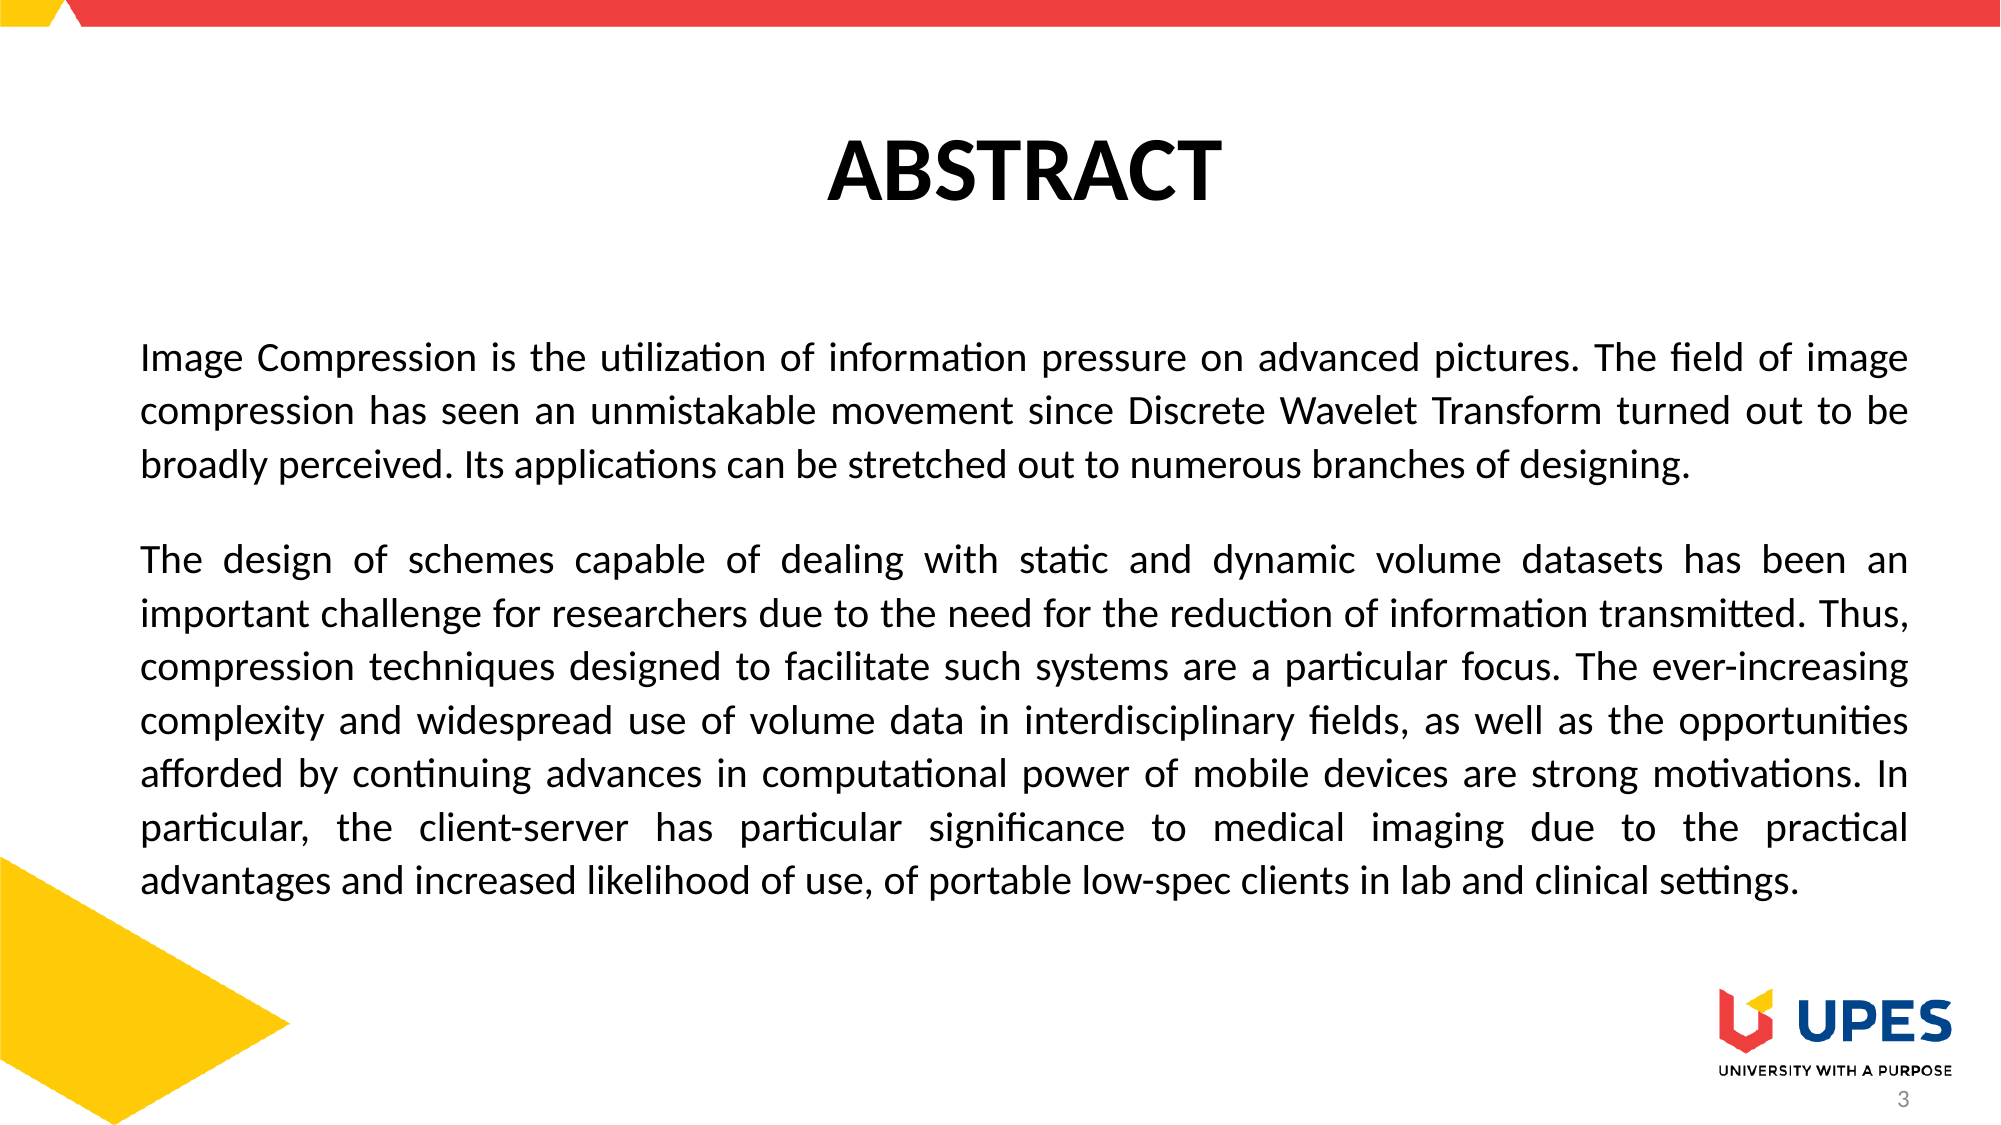

# ABSTRACT
Image Compression is the utilization of information pressure on advanced pictures. The field of image compression has seen an unmistakable movement since Discrete Wavelet Transform turned out to be broadly perceived. Its applications can be stretched out to numerous branches of designing.
The design of schemes capable of dealing with static and dynamic volume datasets has been an important challenge for researchers due to the need for the reduction of information transmitted. Thus, compression techniques designed to facilitate such systems are a particular focus. The ever-increasing complexity and widespread use of volume data in interdisciplinary fields, as well as the opportunities afforded by continuing advances in computational power of mobile devices are strong motivations. In particular, the client-server has particular significance to medical imaging due to the practical advantages and increased likelihood of use, of portable low-spec clients in lab and clinical settings.